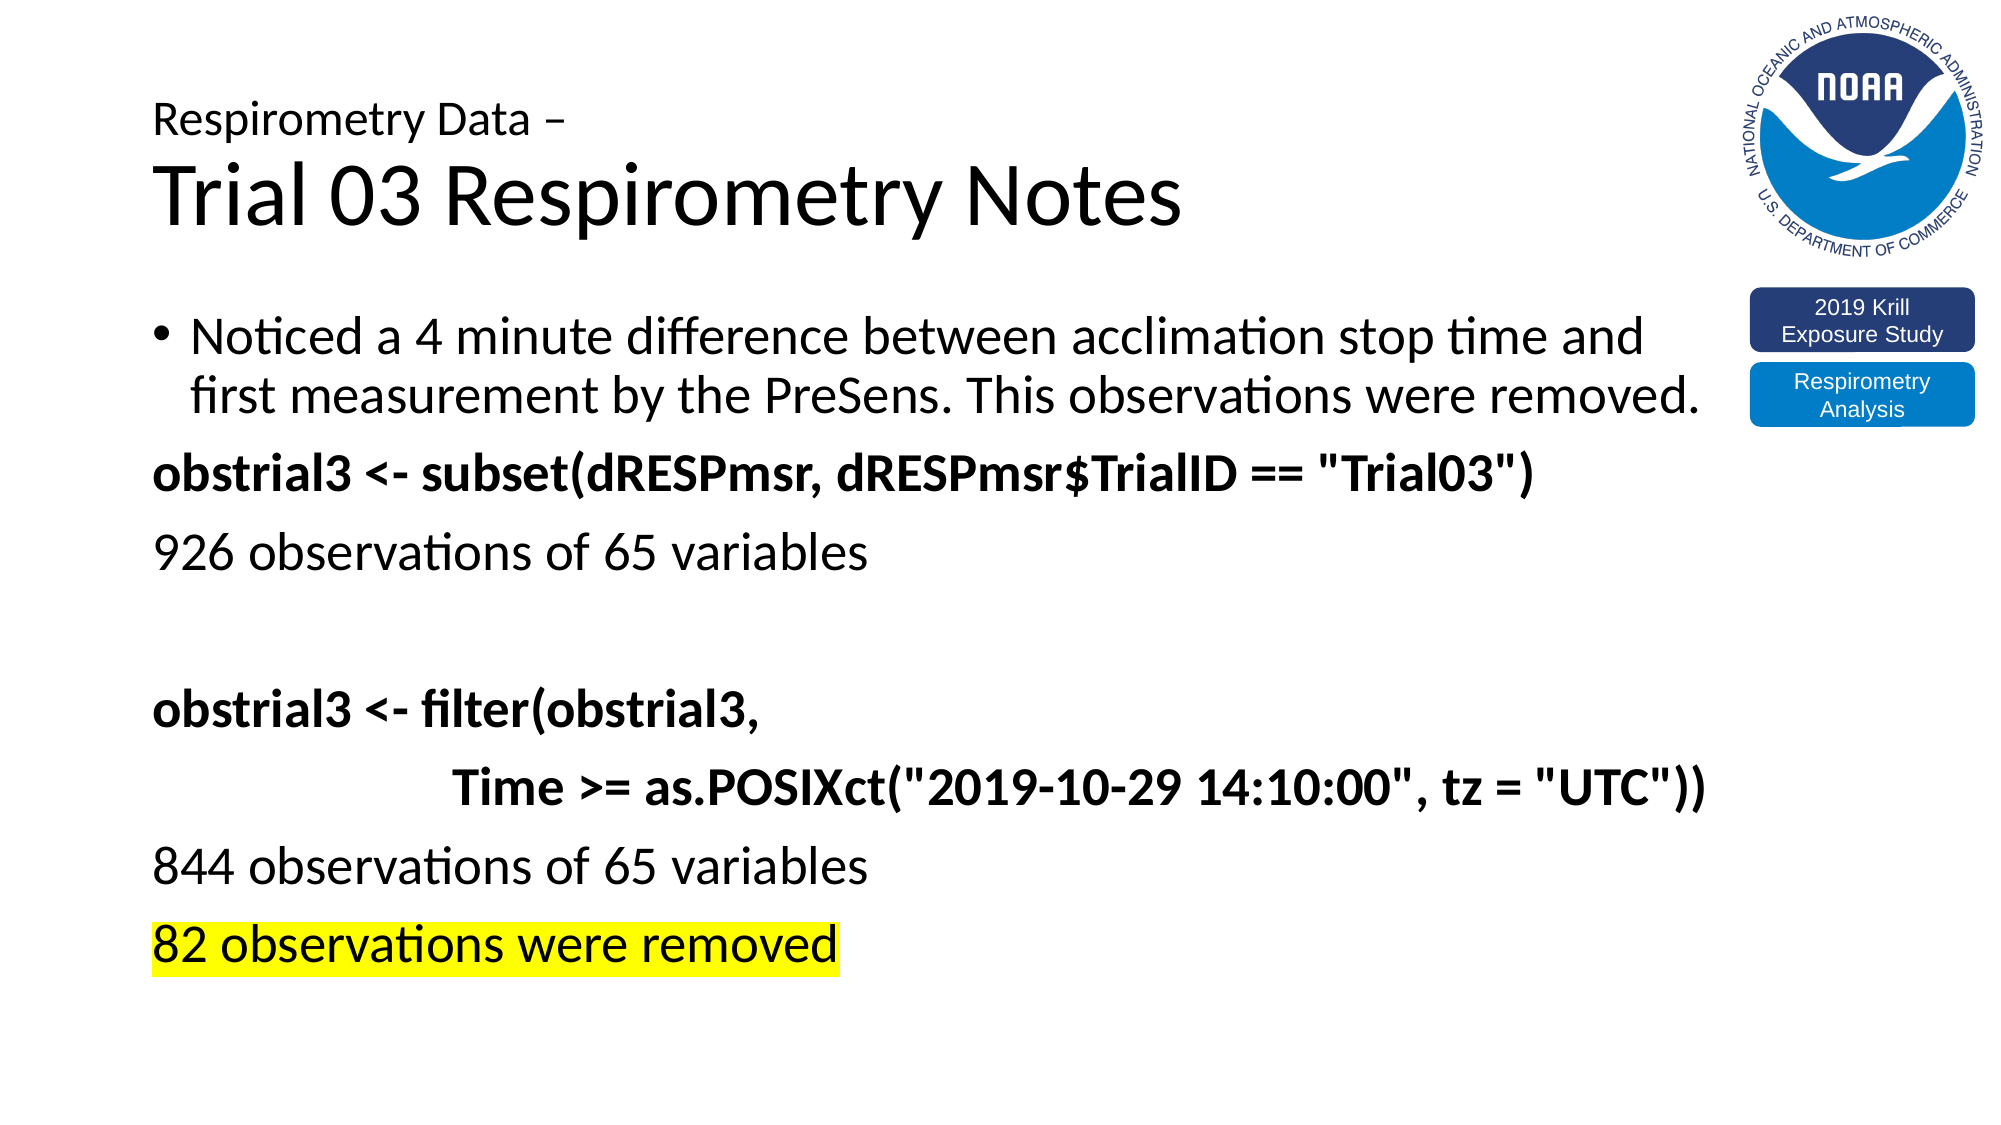

# Respirometry Data – Trial 03 Respirometry Notes
Noticed a 4 minute difference between acclimation stop time and first measurement by the PreSens. This observations were removed.
obstrial3 <- subset(dRESPmsr, dRESPmsr$TrialID == "Trial03")
926 observations of 65 variables

obstrial3 <- filter(obstrial3,
                        Time >= as.POSIXct("2019-10-29 14:10:00", tz = "UTC"))
844 observations of 65 variables
82 observations were removed